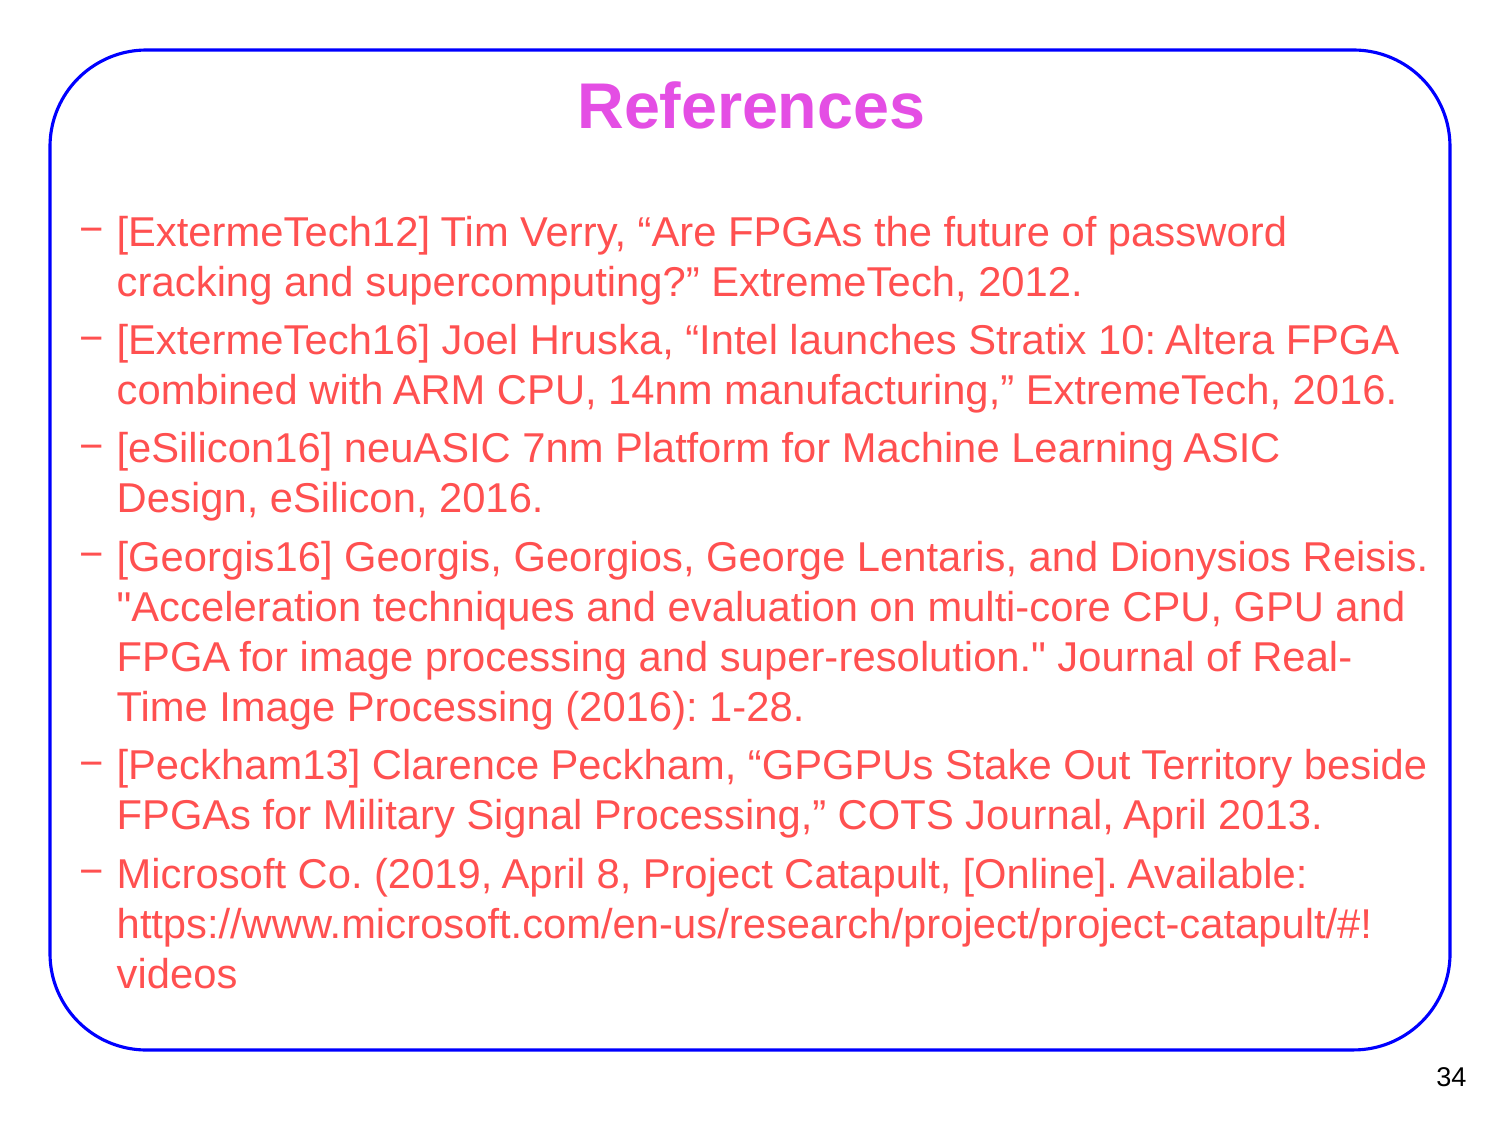

# References
[ExtermeTech12] Tim Verry, “Are FPGAs the future of password cracking and supercomputing?” ExtremeTech, 2012.
[ExtermeTech16] Joel Hruska, “Intel launches Stratix 10: Altera FPGA combined with ARM CPU, 14nm manufacturing,” ExtremeTech, 2016.
[eSilicon16] neuASIC 7nm Platform for Machine Learning ASIC Design, eSilicon, 2016.
[Georgis16] Georgis, Georgios, George Lentaris, and Dionysios Reisis. "Acceleration techniques and evaluation on multi-core CPU, GPU and FPGA for image processing and super-resolution." Journal of Real-Time Image Processing (2016): 1-28.
[Peckham13] Clarence Peckham, “GPGPUs Stake Out Territory beside FPGAs for Military Signal Processing,” COTS Journal, April 2013.
Microsoft Co. (2019, April 8, Project Catapult, [Online]. Available: https://www.microsoft.com/en-us/research/project/project-catapult/#!videos

34